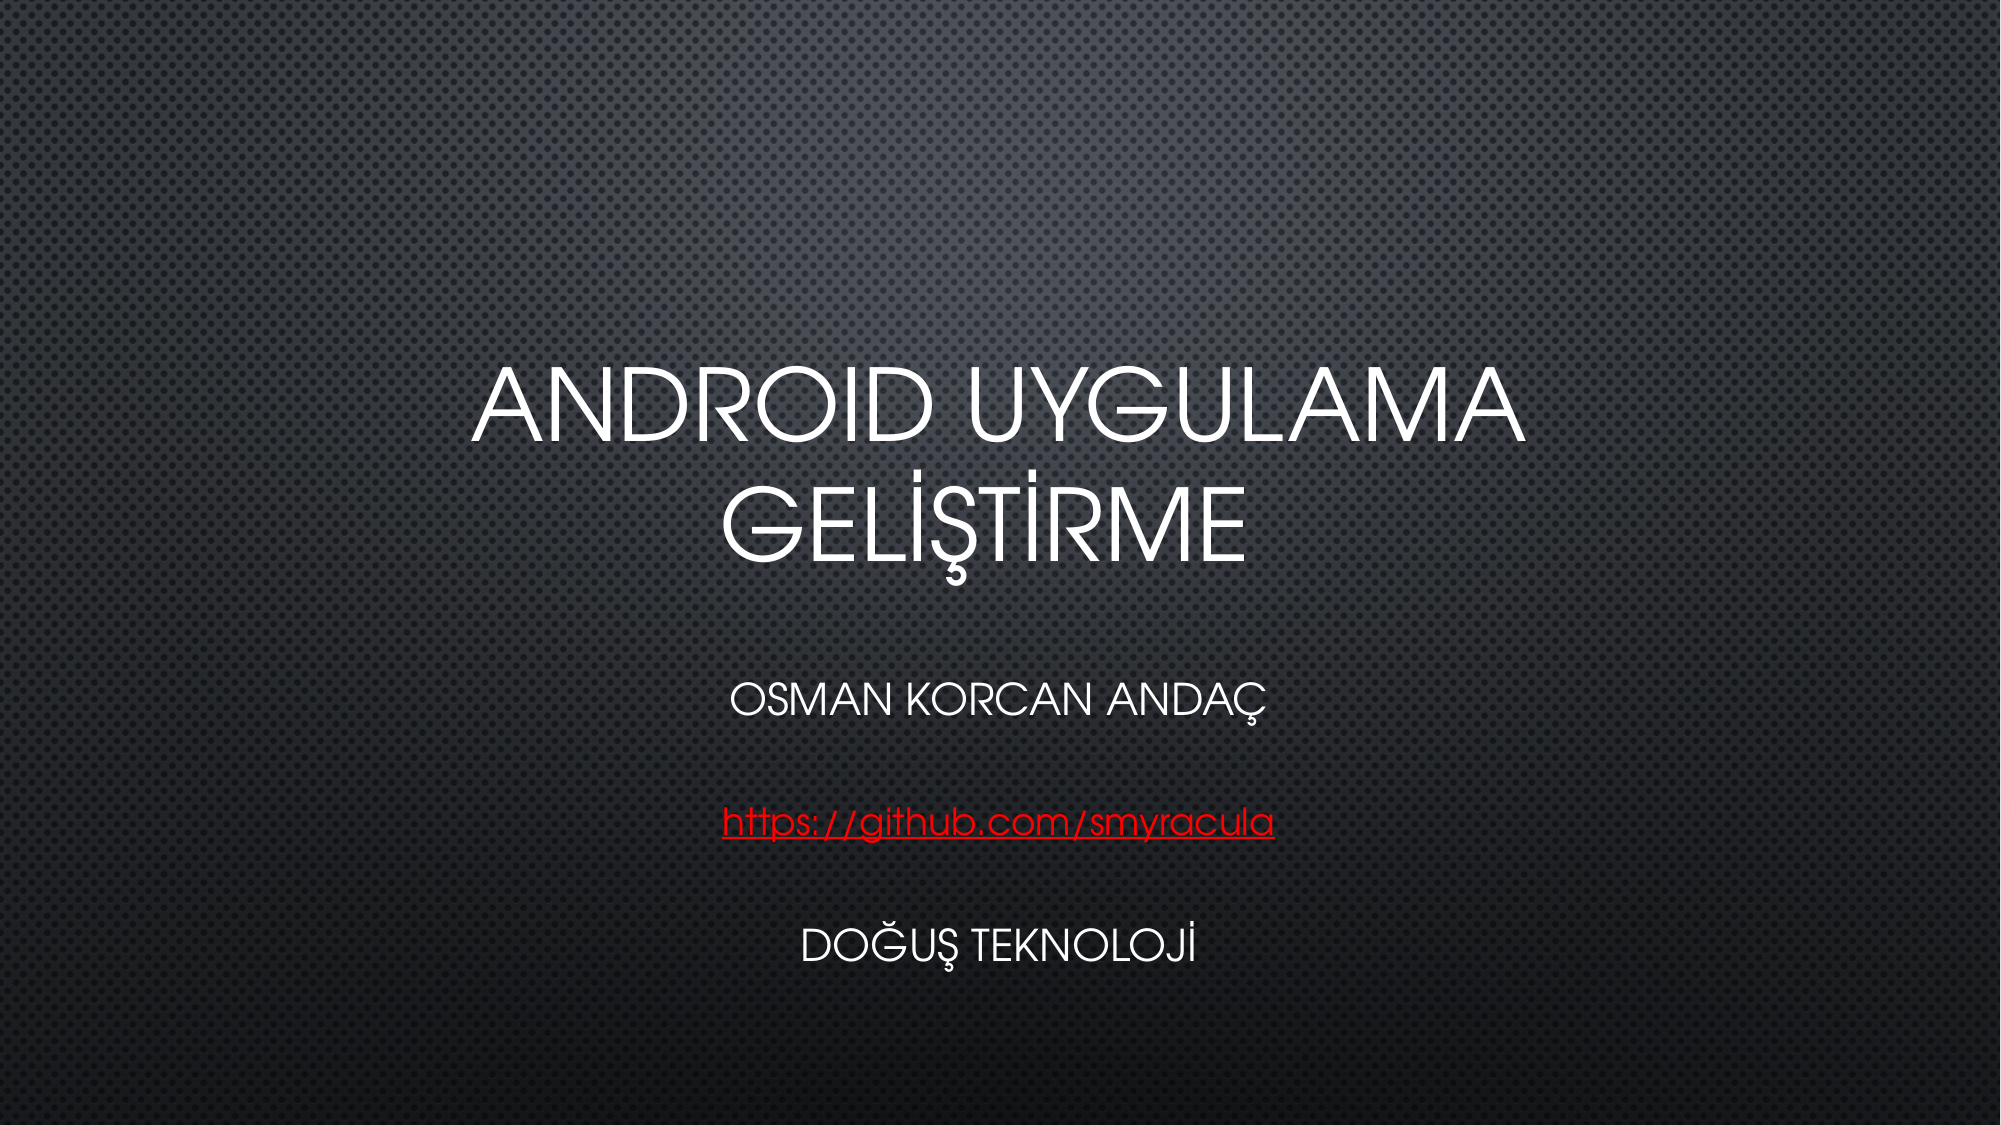

# Androıd uygulama geliştirme
Osman korcan andaç

https://github.com/smyracula
Doğuş teknoloji